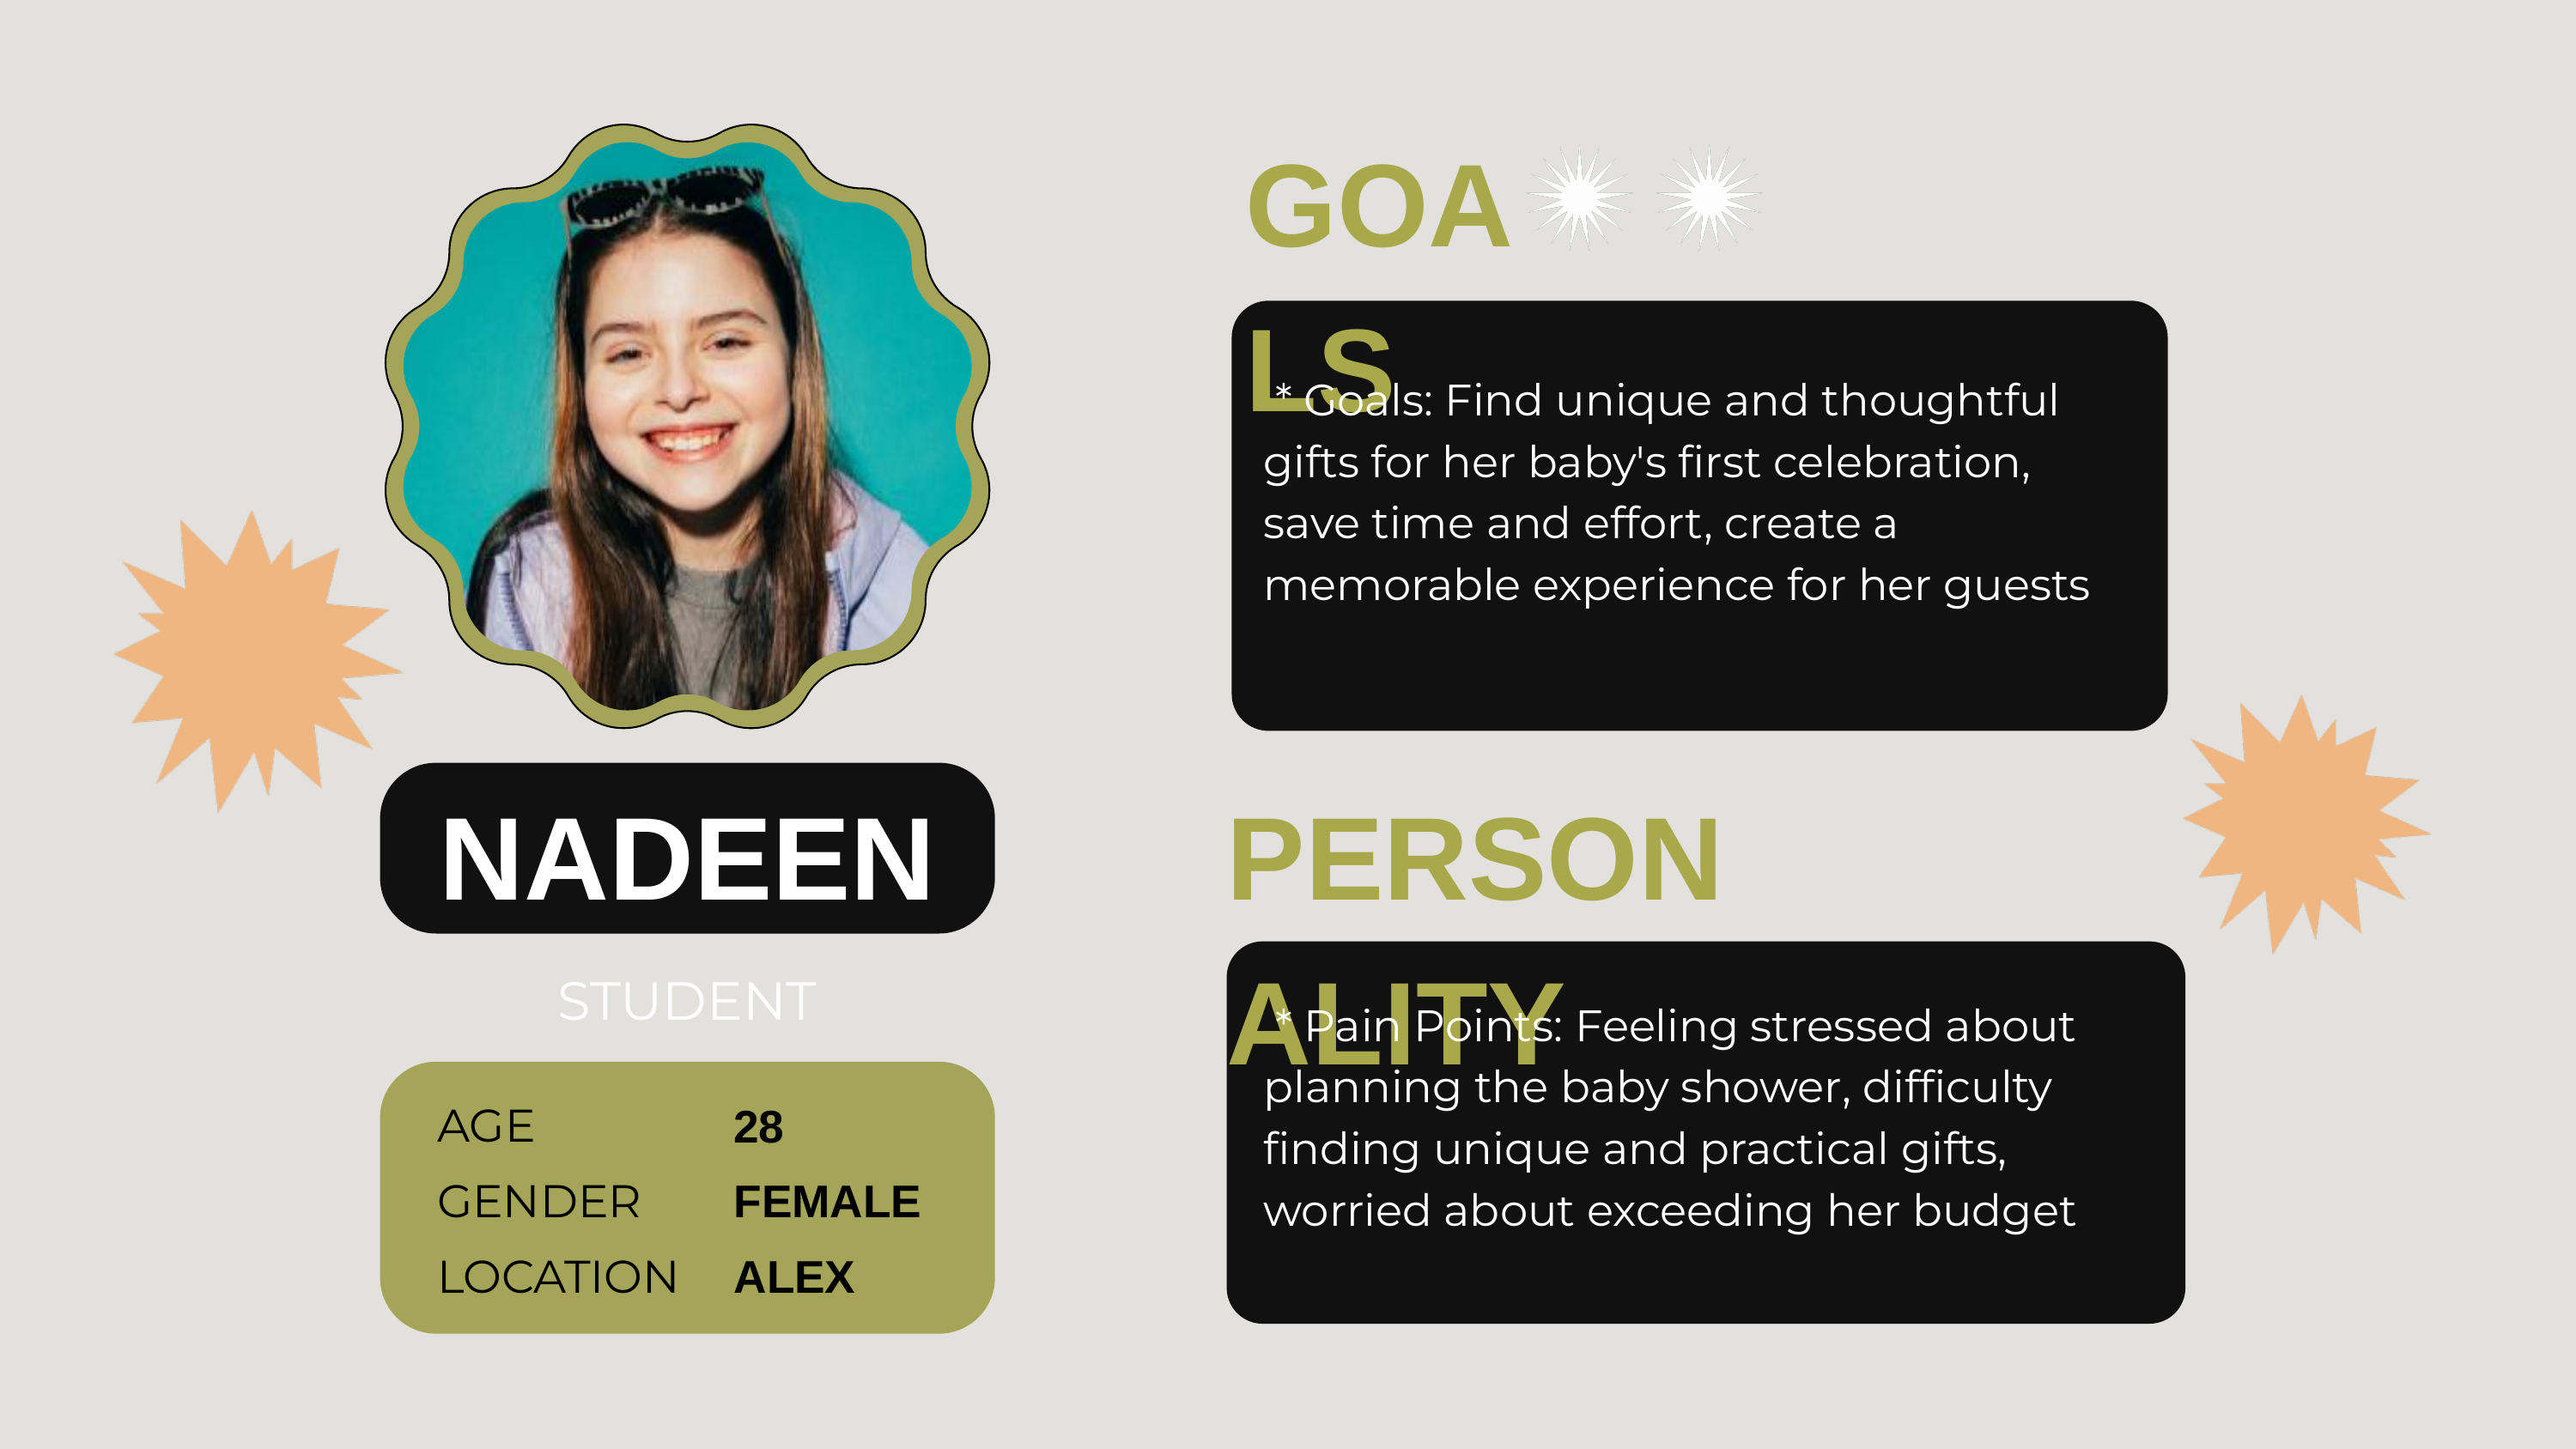

GOALS

 * Goals: Find unique and thoughtful gifts for her baby's first celebration, save time and effort, create a memorable experience for her guests

NADEEN
PERSONALITY

STUDENT
 * Pain Points: Feeling stressed about planning the baby shower, difficulty finding unique and practical gifts, worried about exceeding her budget

AGE
28
GENDER
FEMALE
LOCATION
ALEX